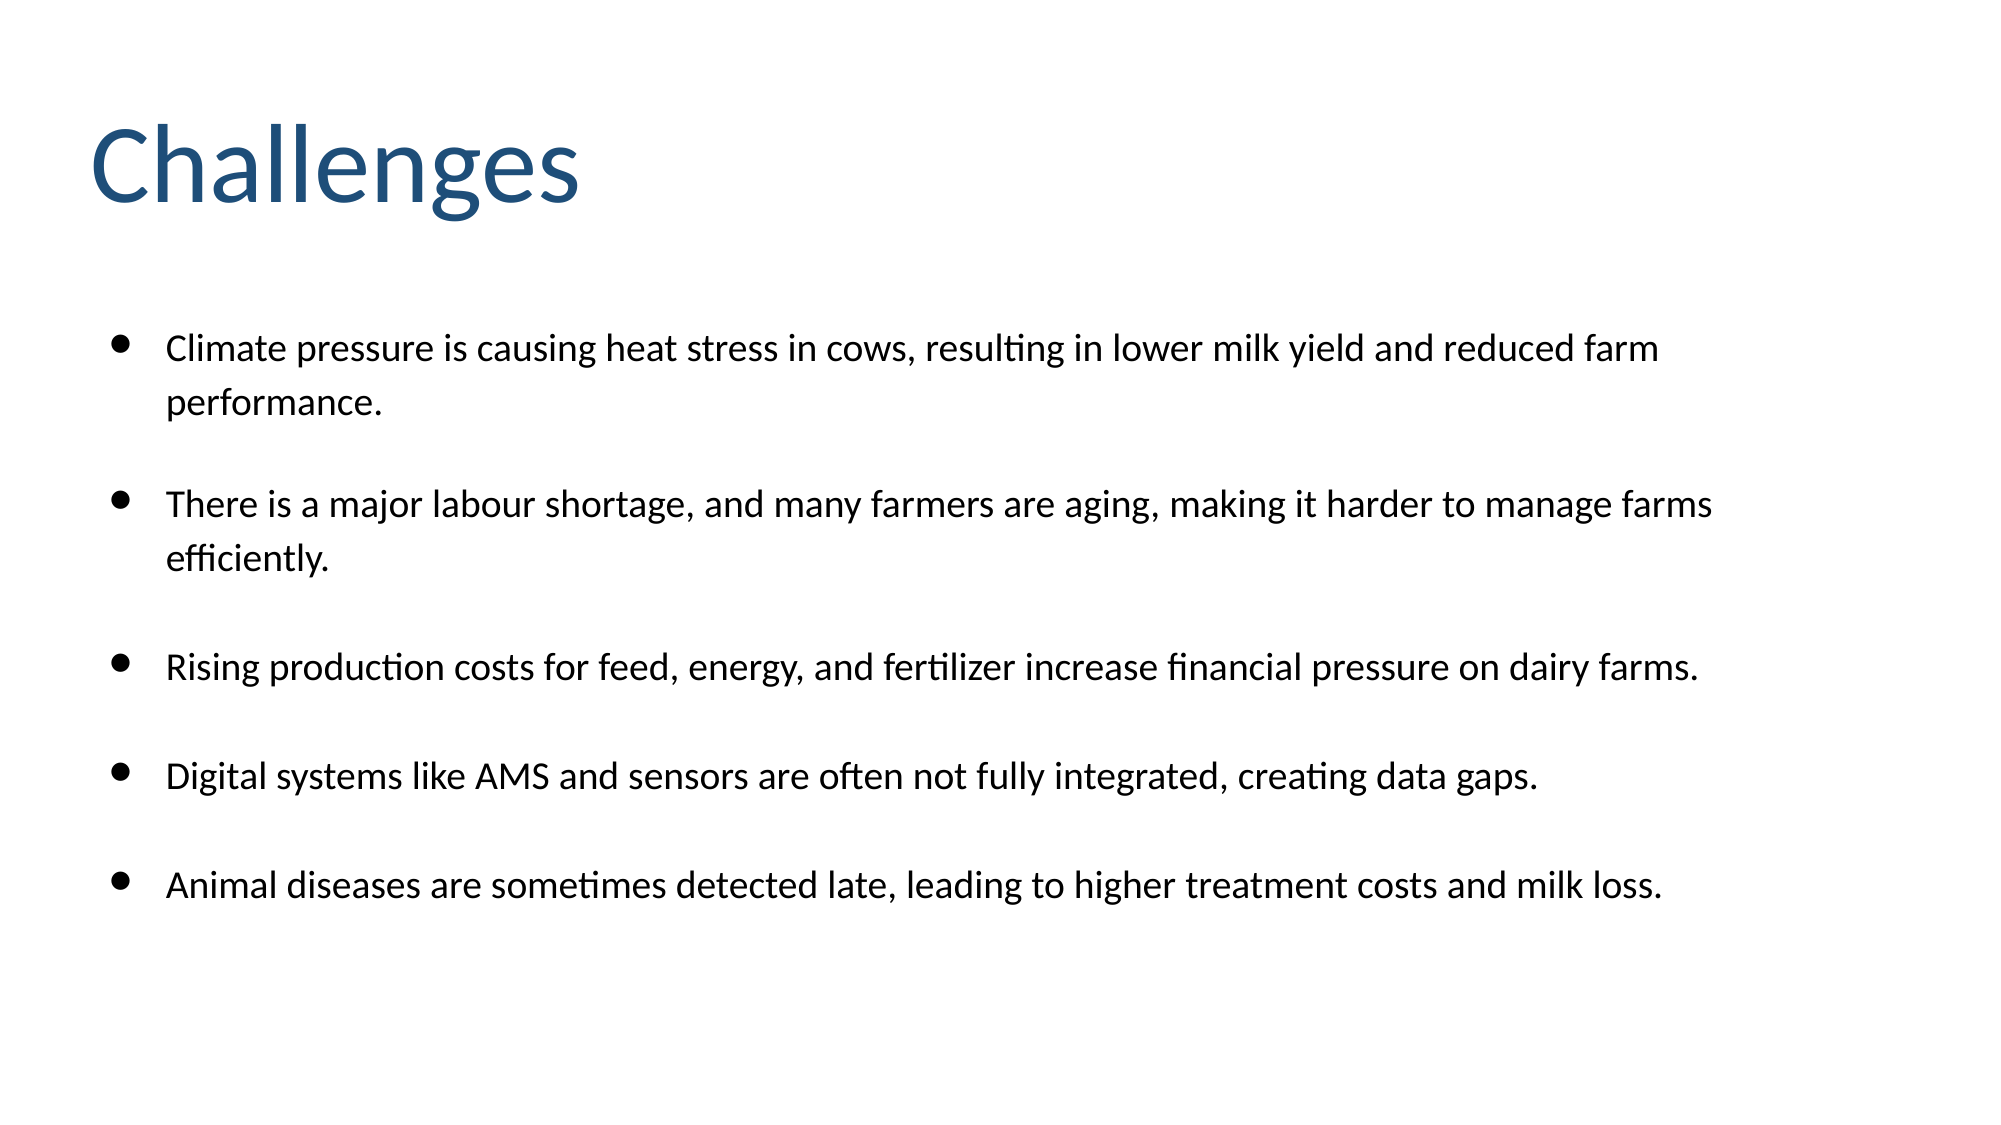

# Challenges

Climate pressure is causing heat stress in cows, resulting in lower milk yield and reduced farm performance.
There is a major labour shortage, and many farmers are aging, making it harder to manage farms efficiently.
Rising production costs for feed, energy, and fertilizer increase financial pressure on dairy farms.
Digital systems like AMS and sensors are often not fully integrated, creating data gaps.
Animal diseases are sometimes detected late, leading to higher treatment costs and milk loss.